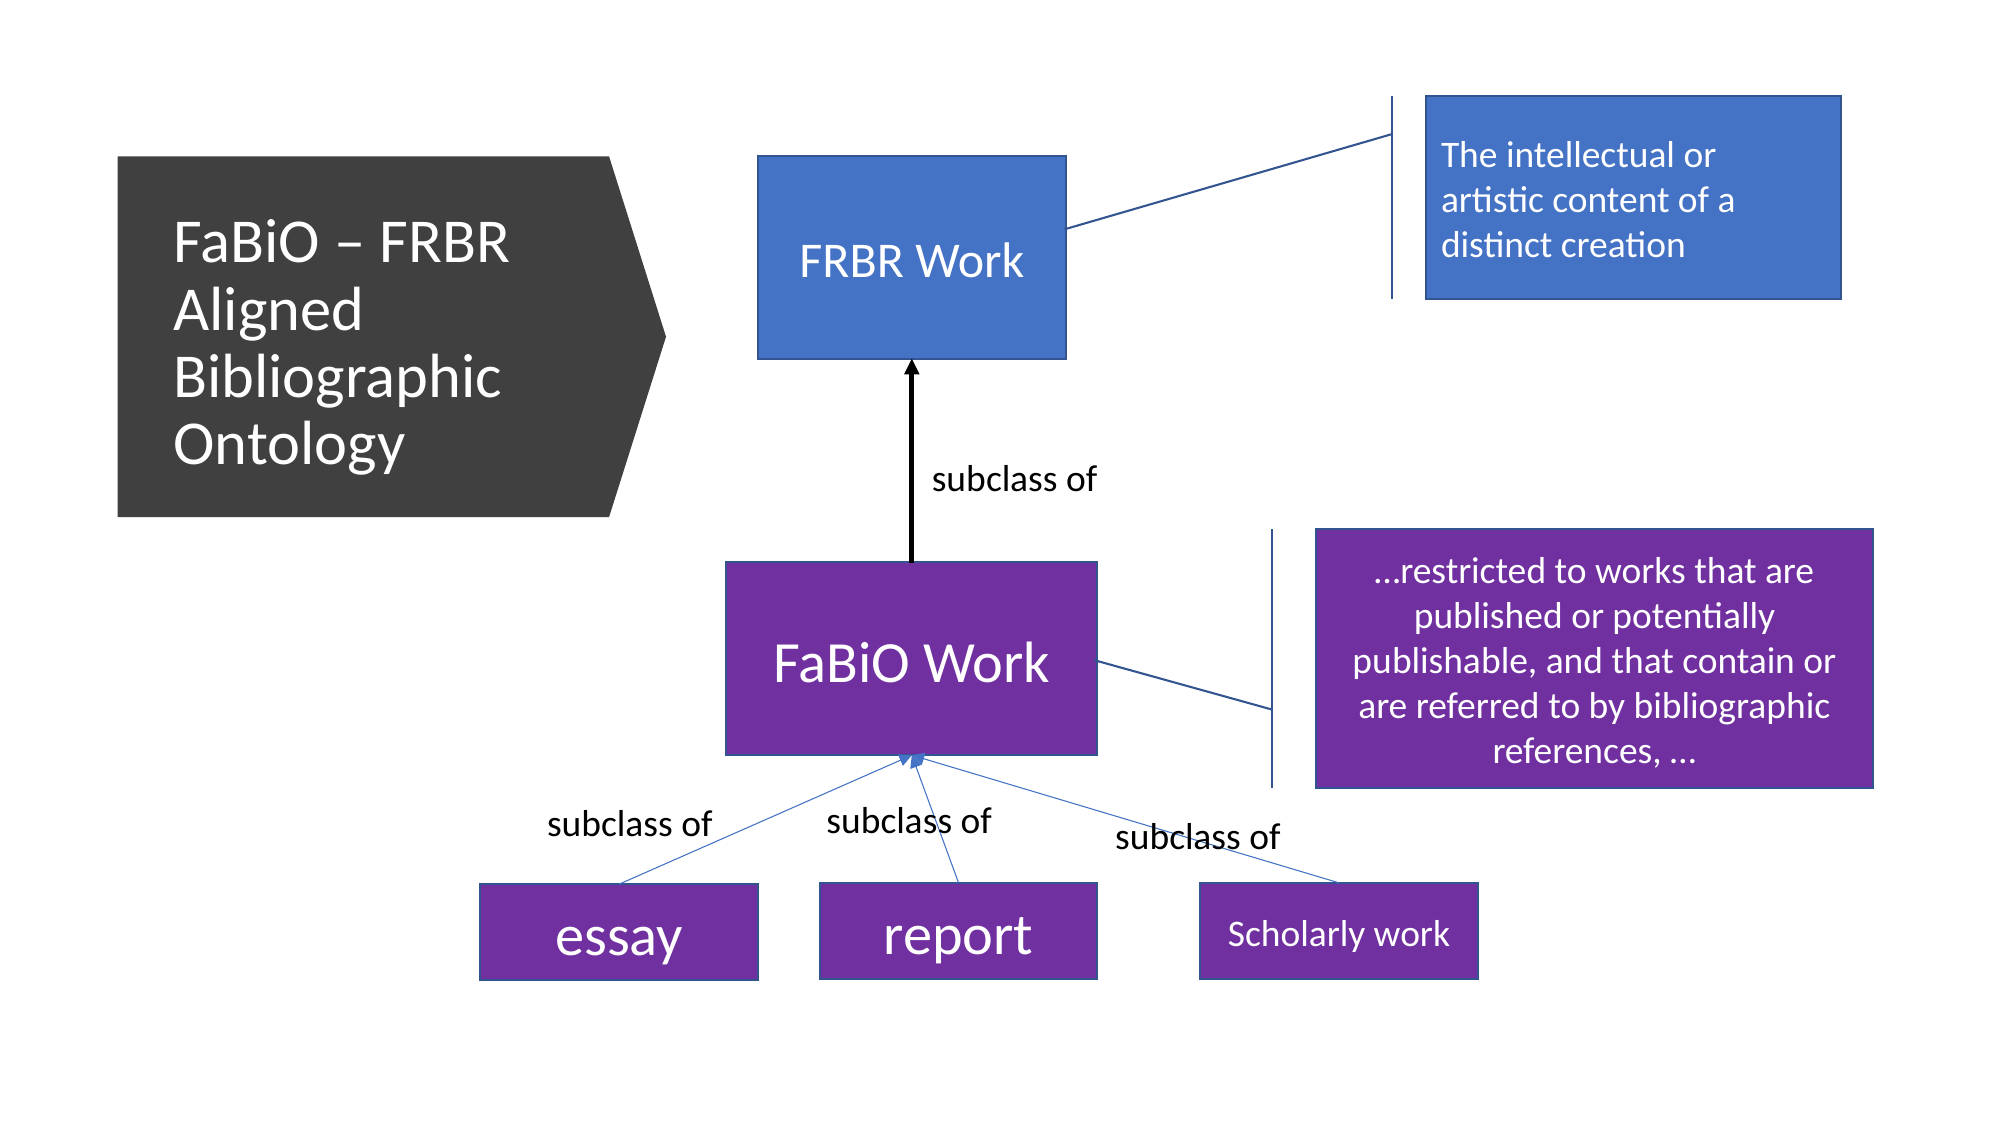

The intellectual or artistic content of a
distinct creation
FRBR Work
# FaBiO – FRBR Aligned Bibliographic Ontology
subclass of
…restricted to works that are published or potentially publishable, and that contain or are referred to by bibliographic references, …
FaBiO Work
subclass of
subclass of
subclass of
report
Scholarly work
essay